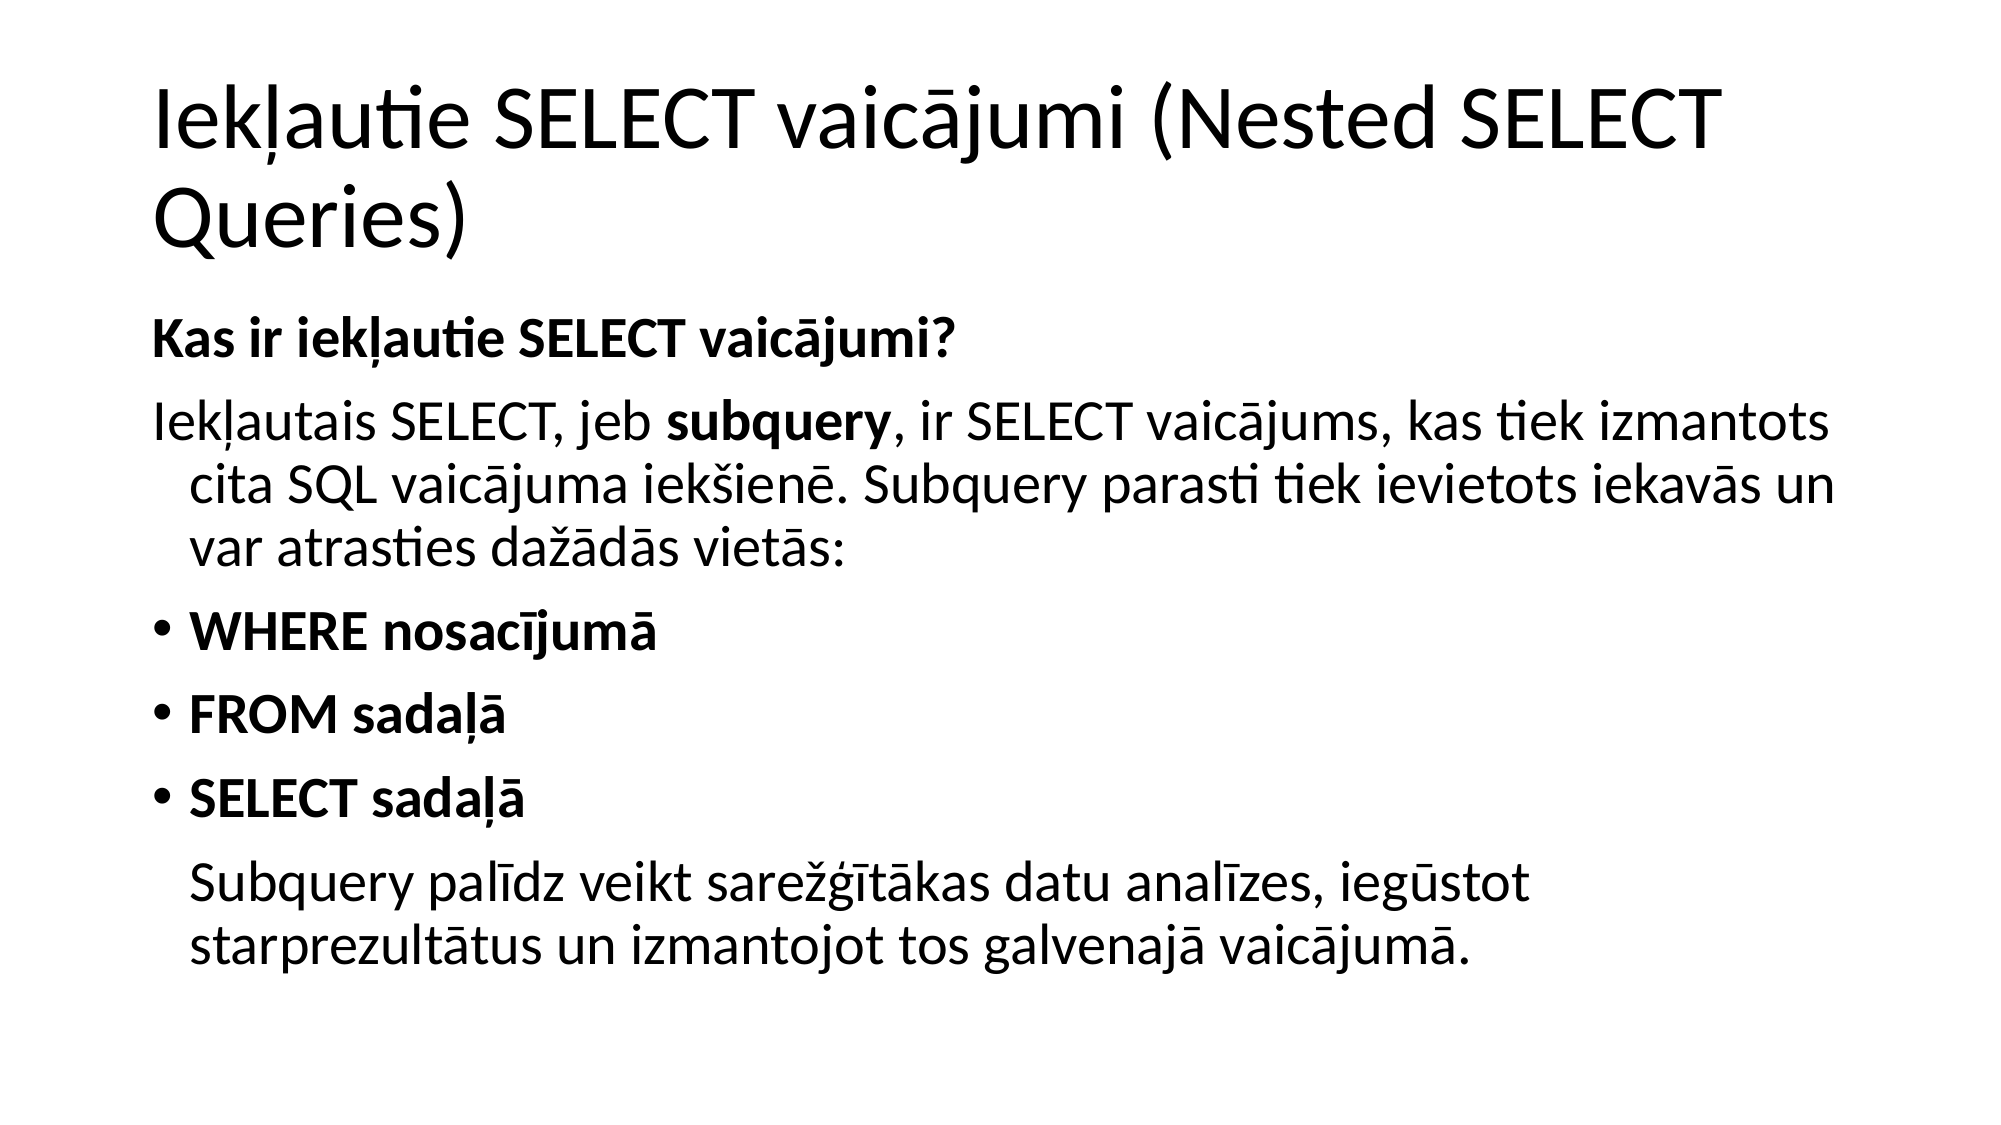

# Iekļautie SELECT vaicājumi (Nested SELECT Queries)
Kas ir iekļautie SELECT vaicājumi?
Iekļautais SELECT, jeb subquery, ir SELECT vaicājums, kas tiek izmantots cita SQL vaicājuma iekšienē. Subquery parasti tiek ievietots iekavās un var atrasties dažādās vietās:
WHERE nosacījumā
FROM sadaļā
SELECT sadaļā
Subquery palīdz veikt sarežģītākas datu analīzes, iegūstot starprezultātus un izmantojot tos galvenajā vaicājumā.